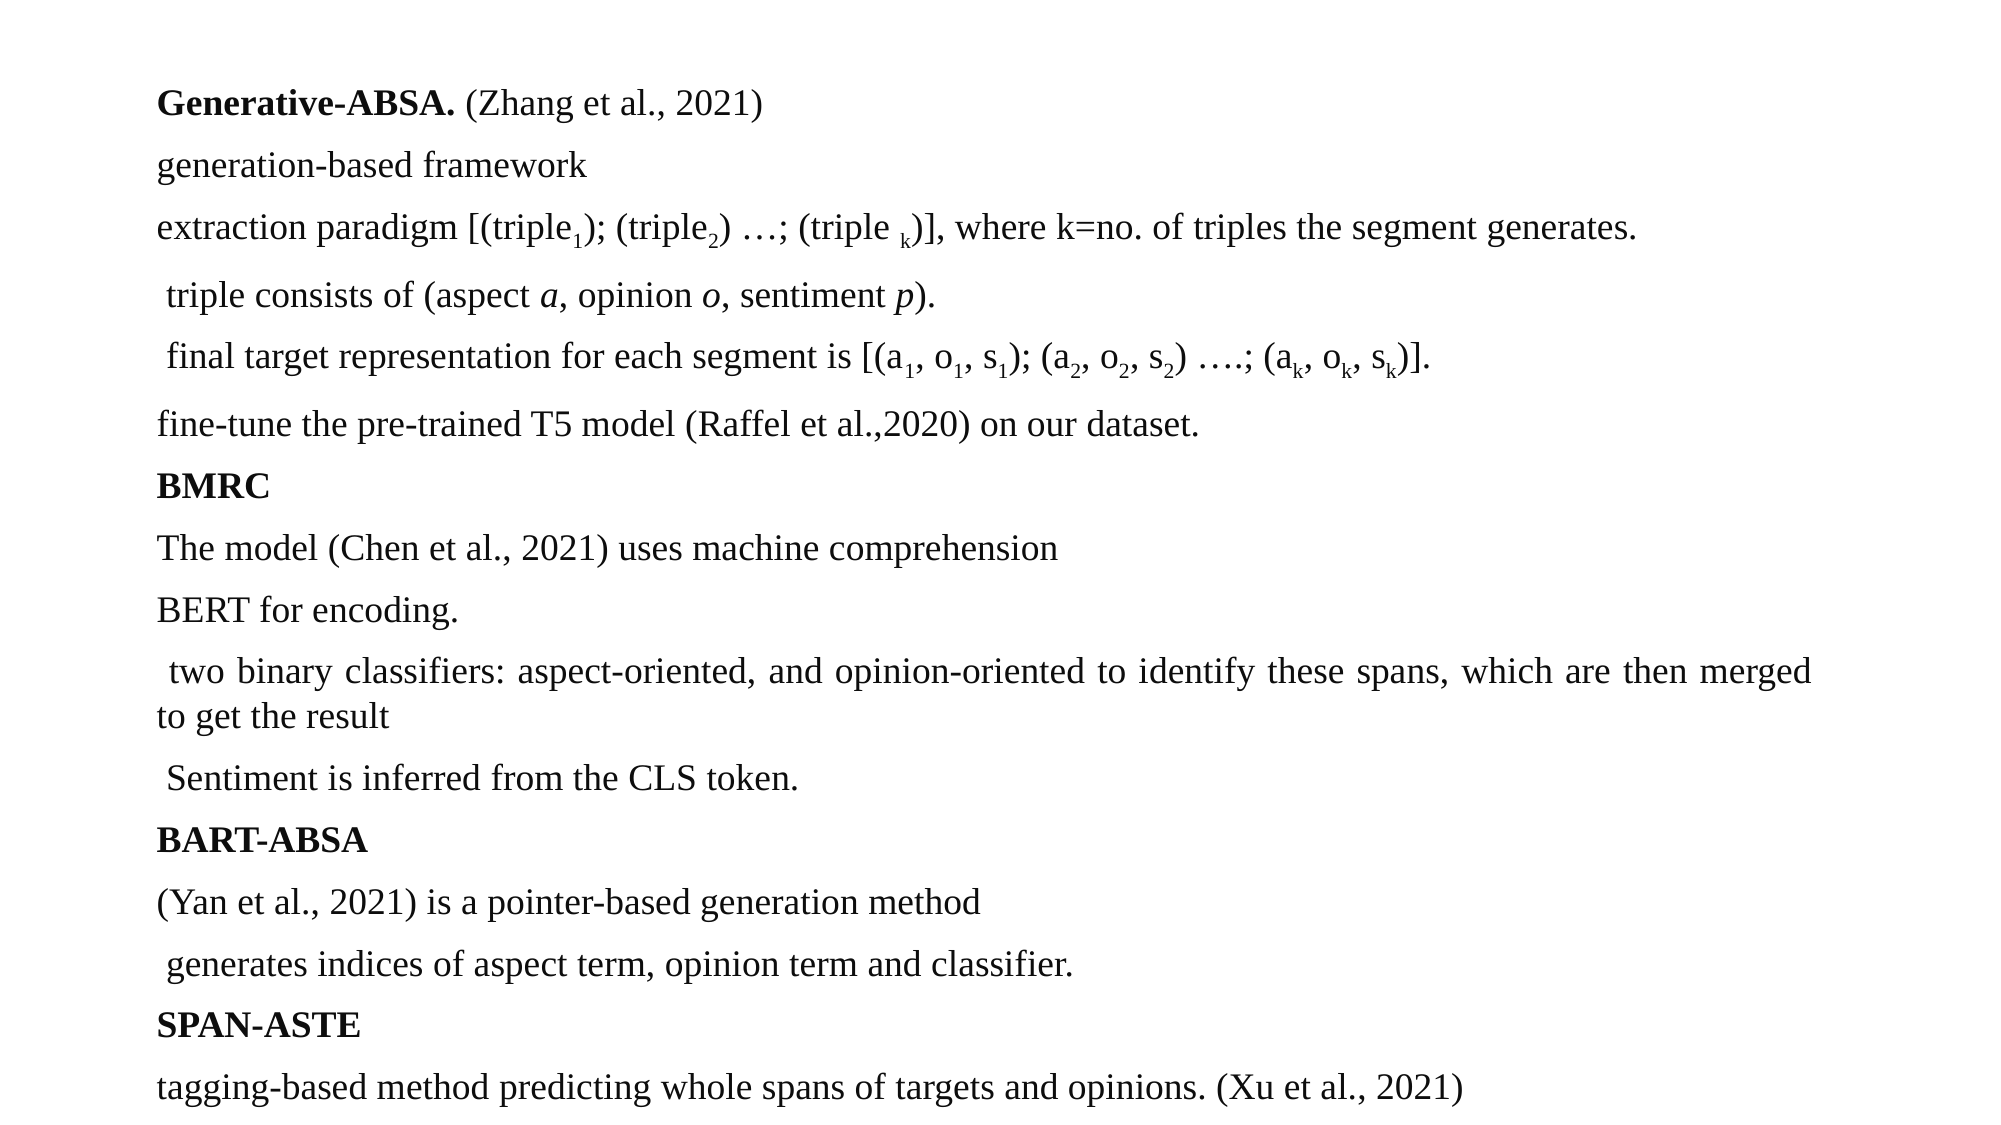

Generative-ABSA. (Zhang et al., 2021)
generation-based framework
extraction paradigm [(triple1); (triple2) …; (triple k)], where k=no. of triples the segment generates.
 triple consists of (aspect a, opinion o, sentiment p).
 final target representation for each segment is [(a1, o1, s1); (a2, o2, s2) ….; (ak, ok, sk)].
fine-tune the pre-trained T5 model (Raffel et al.,2020) on our dataset.
BMRC
The model (Chen et al., 2021) uses machine comprehension
BERT for encoding.
 two binary classifiers: aspect-oriented, and opinion-oriented to identify these spans, which are then merged to get the result
 Sentiment is inferred from the CLS token.
BART-ABSA
(Yan et al., 2021) is a pointer-based generation method
 generates indices of aspect term, opinion term and classifier.
SPAN-ASTE
tagging-based method predicting whole spans of targets and opinions. (Xu et al., 2021)